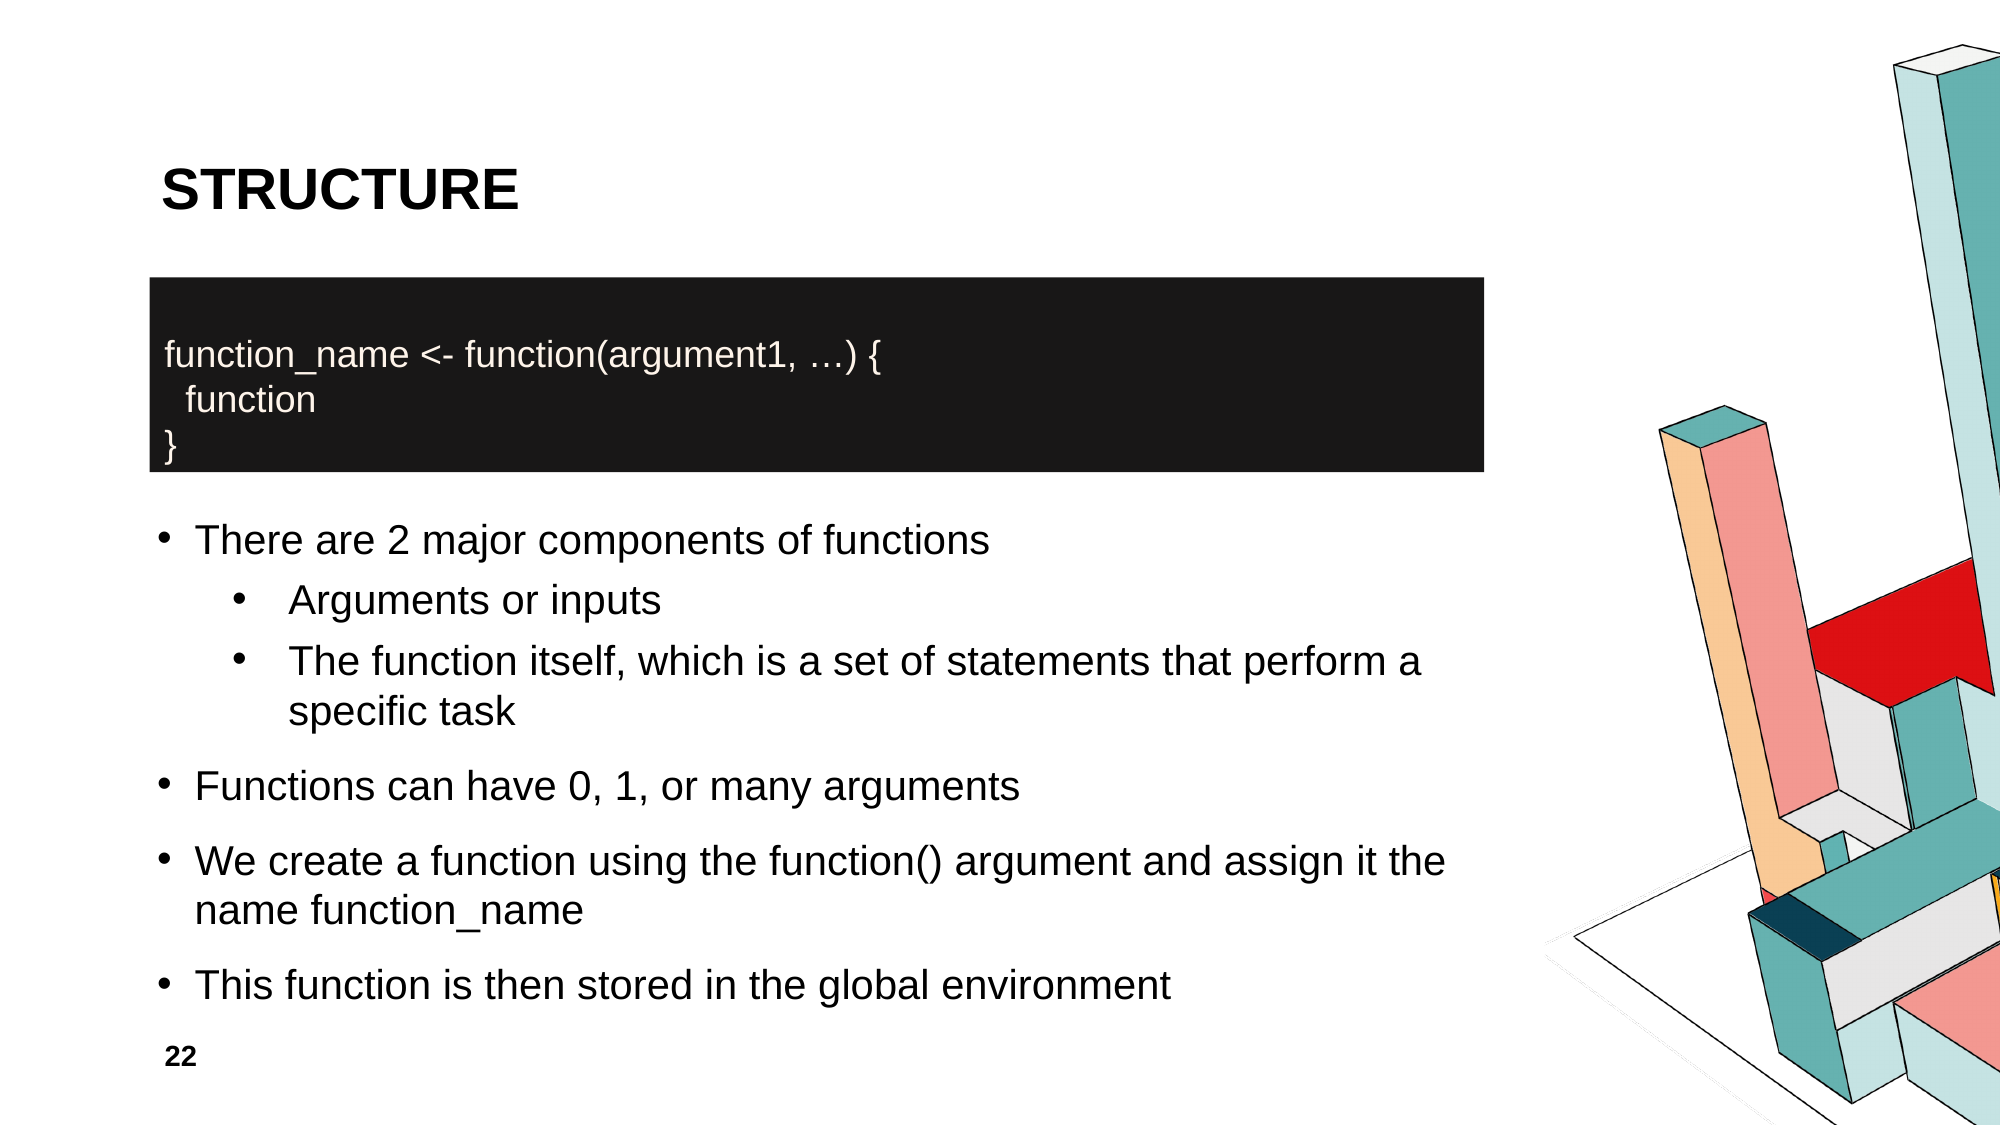

# structure

function_name <- function(argument1, …) {
  function
}
There are 2 major components of functions
Arguments or inputs
The function itself, which is a set of statements that perform a specific task
Functions can have 0, 1, or many arguments
We create a function using the function() argument and assign it the name function_name
This function is then stored in the global environment

22